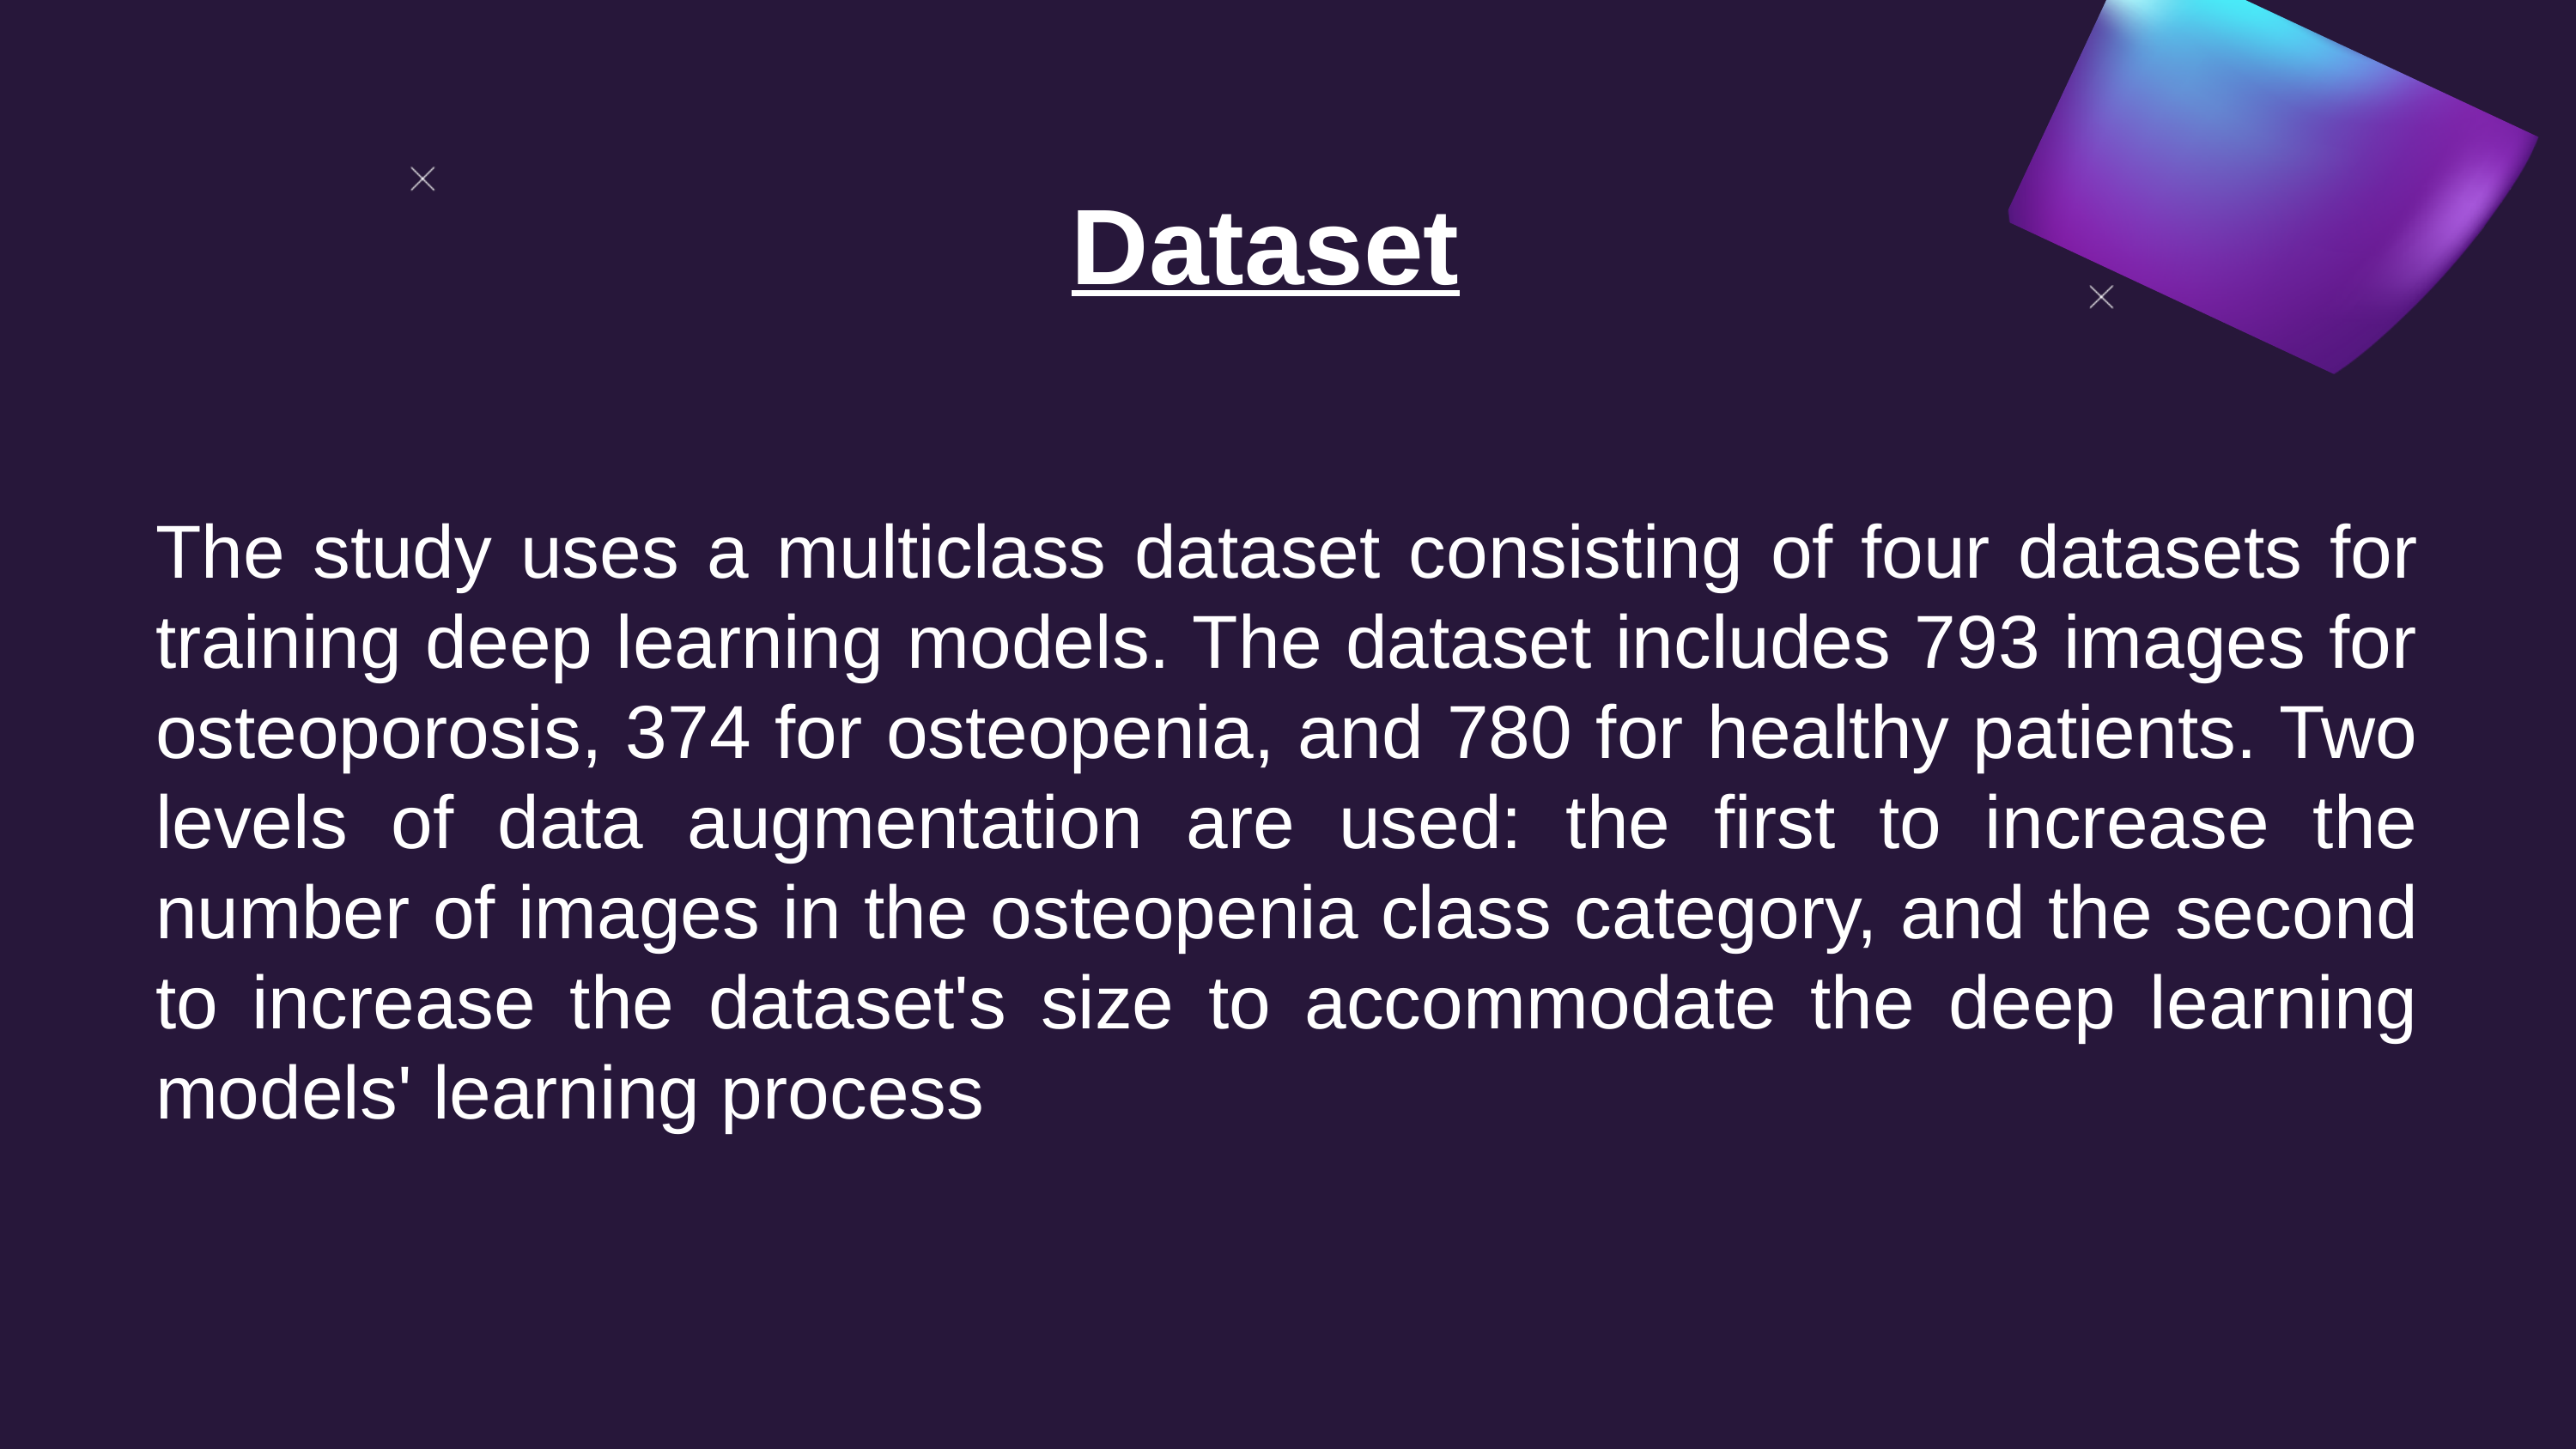

Dataset

The study uses a multiclass dataset consisting of four datasets for training deep learning models. The dataset includes 793 images for osteoporosis, 374 for osteopenia, and 780 for healthy patients. Two levels of data augmentation are used: the first to increase the number of images in the osteopenia class category, and the second to increase the dataset's size to accommodate the deep learning models' learning process